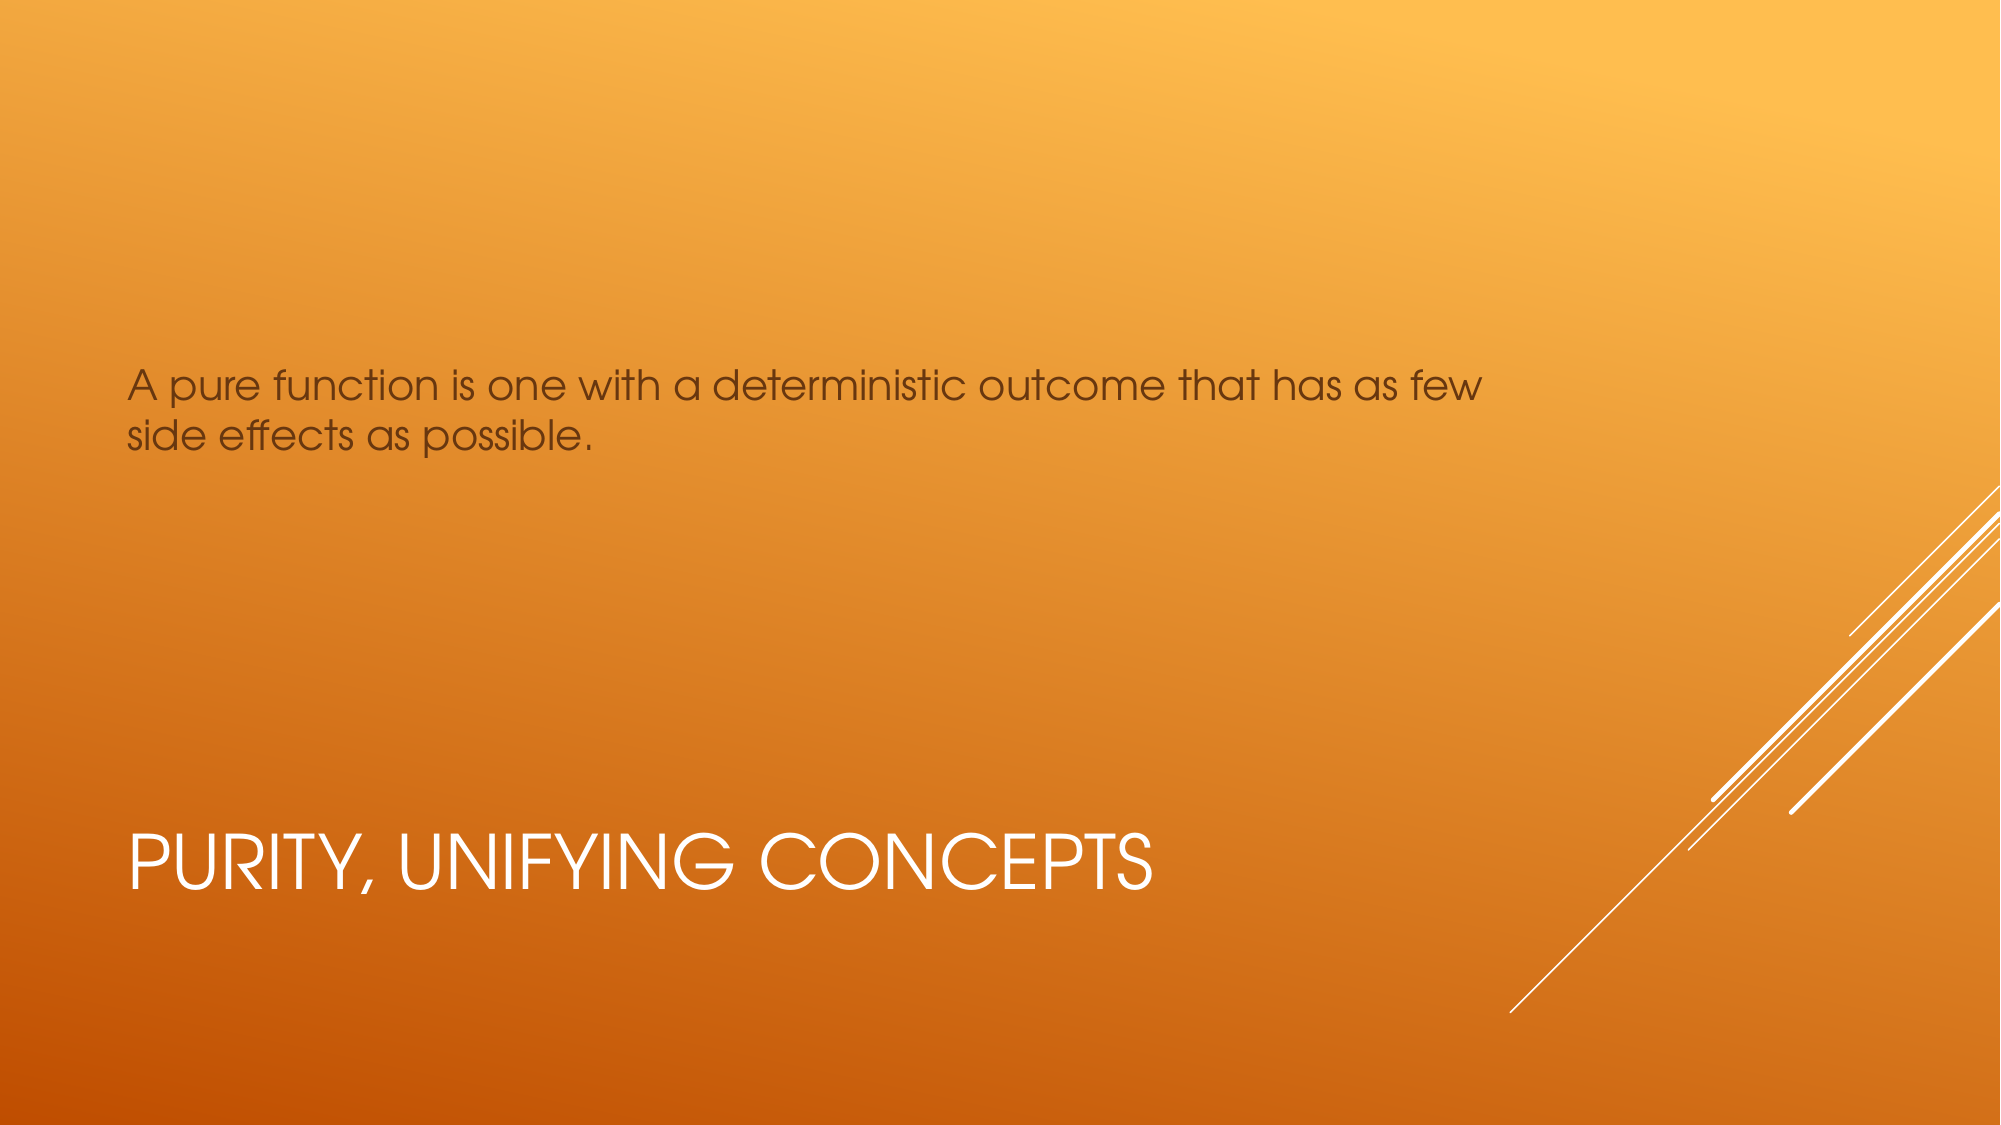

A pure function is one with a deterministic outcome that has as few side effects as possible.
# Purity, unifying concepts